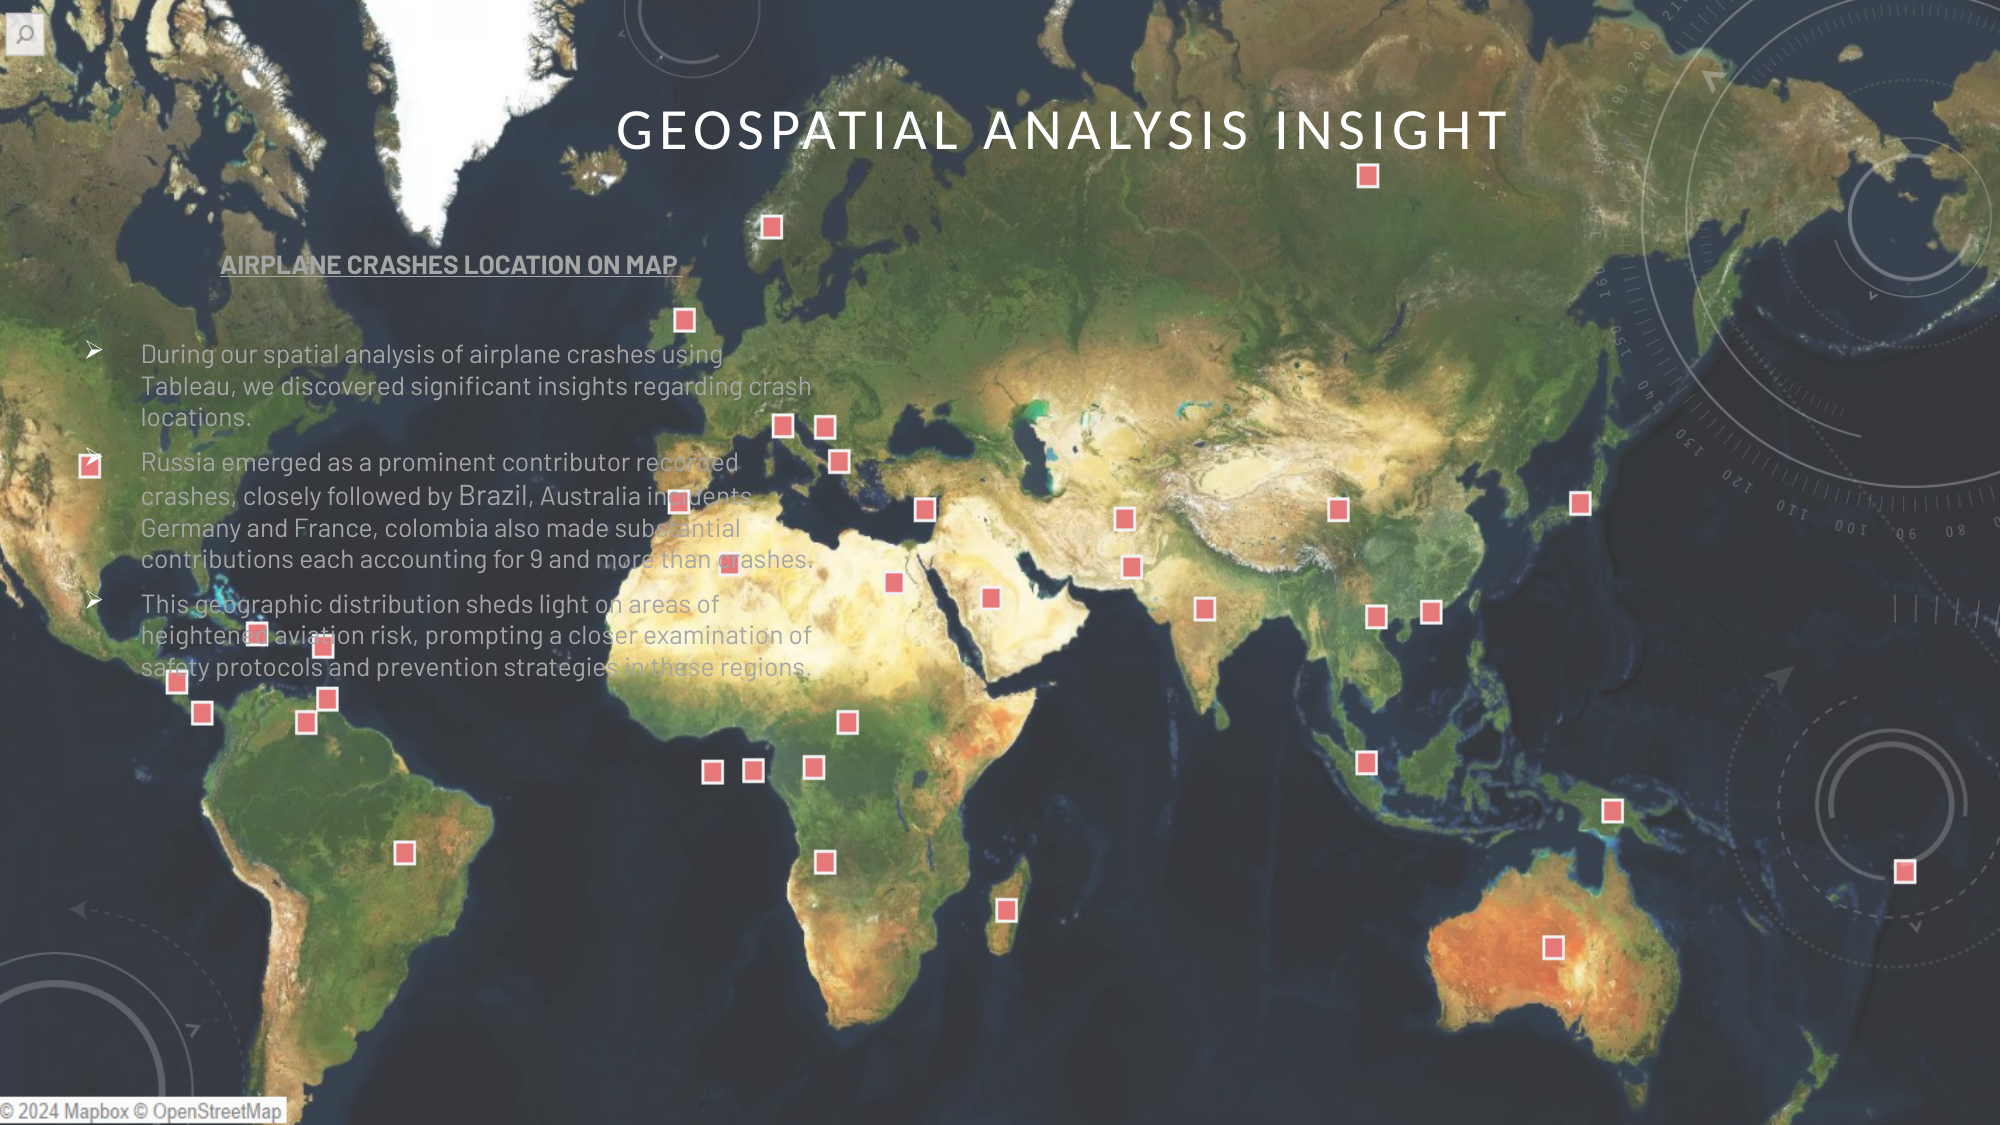

# Geospatial Analysis insight
AIRPLANE CRASHES LOCATION ON MAP

During our spatial analysis of airplane crashes using Tableau, we discovered significant insights regarding crash locations.
Russia emerged as a prominent contributor recorded crashes, closely followed by Brazil, Australia incidents. Germany and France, colombia also made substantial contributions each accounting for 9 and more than crashes.
This geographic distribution sheds light on areas of heightened aviation risk, prompting a closer examination of safety protocols and prevention strategies in these regions.